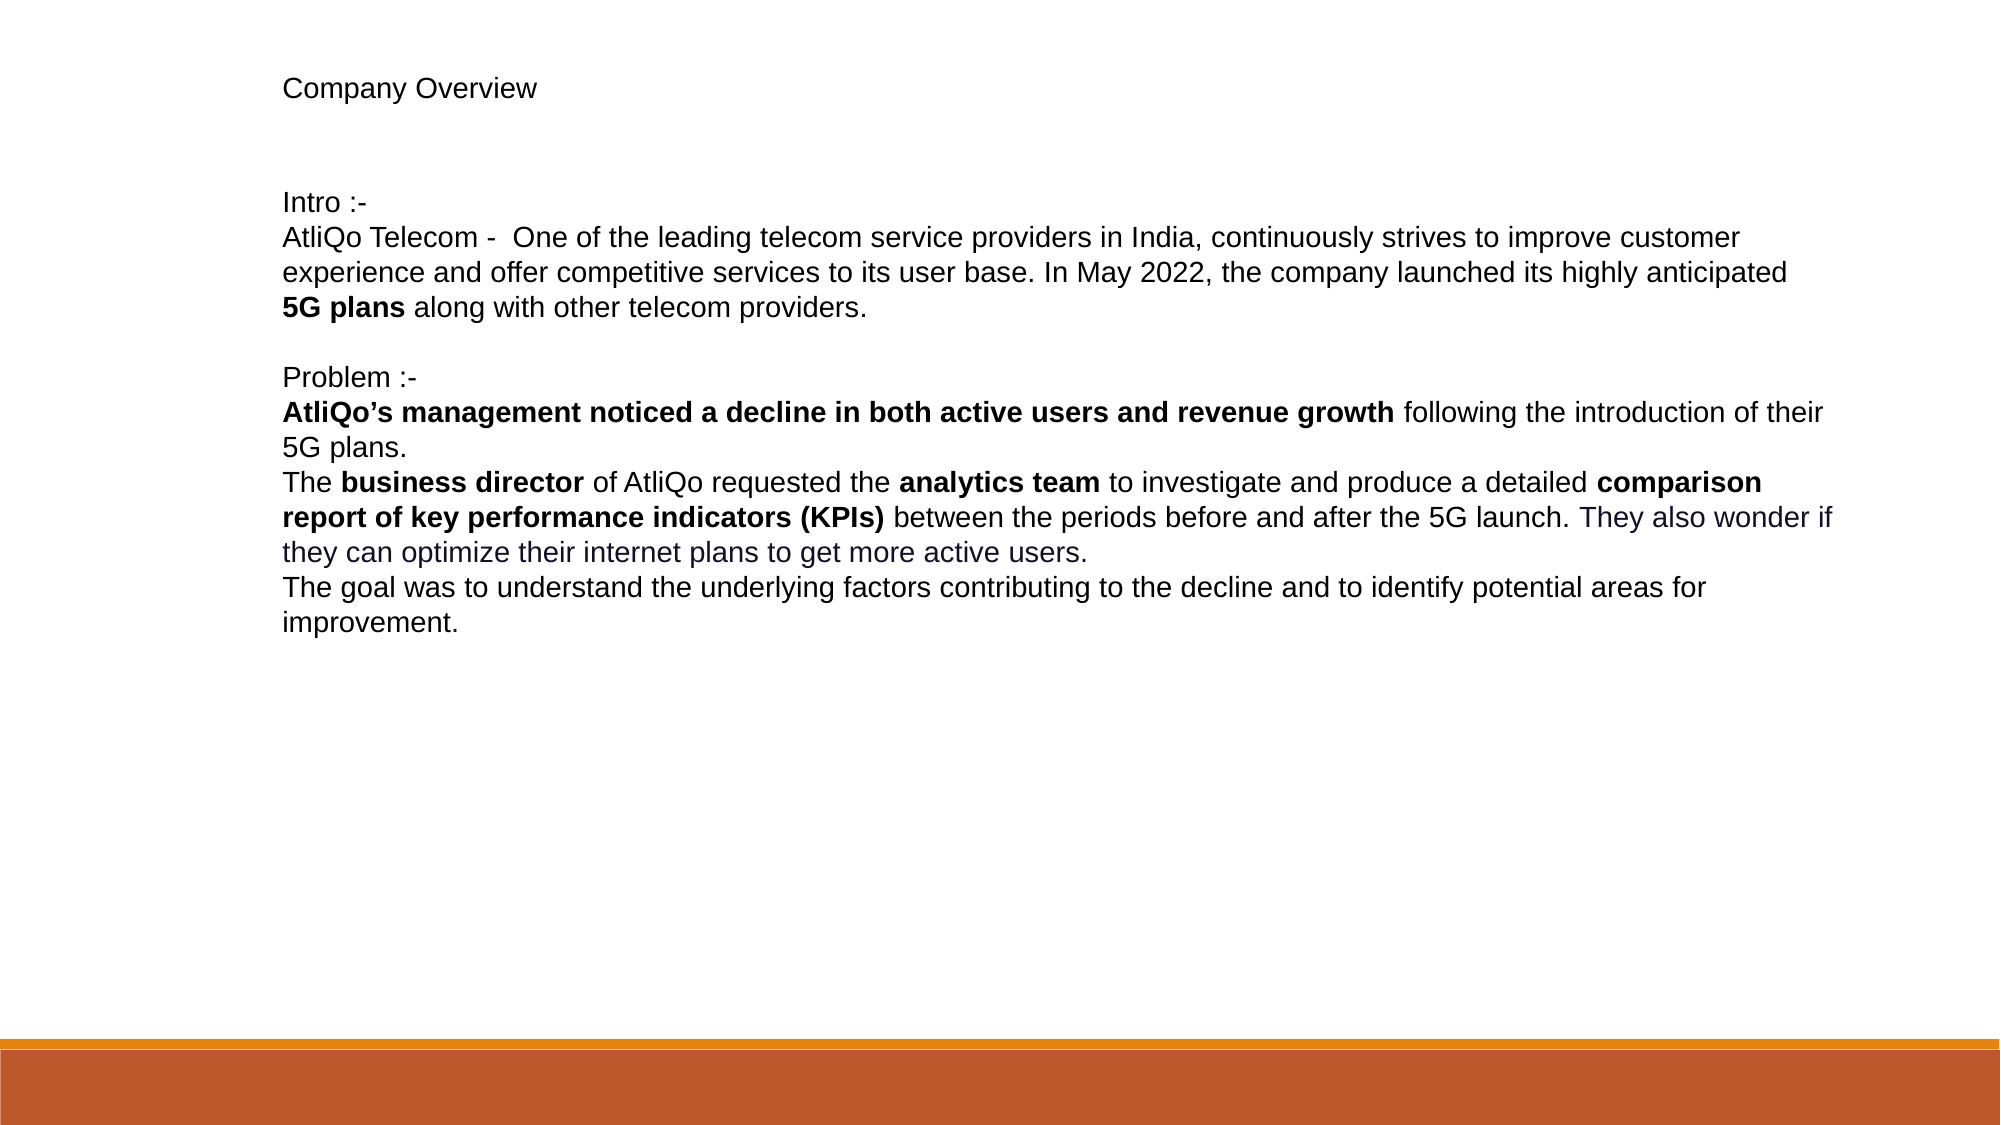

Company Overview
Intro :-
AtliQo Telecom -  One of the leading telecom service providers in India, continuously strives to improve customer experience and offer competitive services to its user base. In May 2022, the company launched its highly anticipated 5G plans along with other telecom providers.

Problem :-
AtliQo’s management noticed a decline in both active users and revenue growth following the introduction of their 5G plans.
The business director of AtliQo requested the analytics team to investigate and produce a detailed comparison report of key performance indicators (KPIs) between the periods before and after the 5G launch. They also wonder if they can optimize their internet plans to get more active users.
The goal was to understand the underlying factors contributing to the decline and to identify potential areas for improvement.